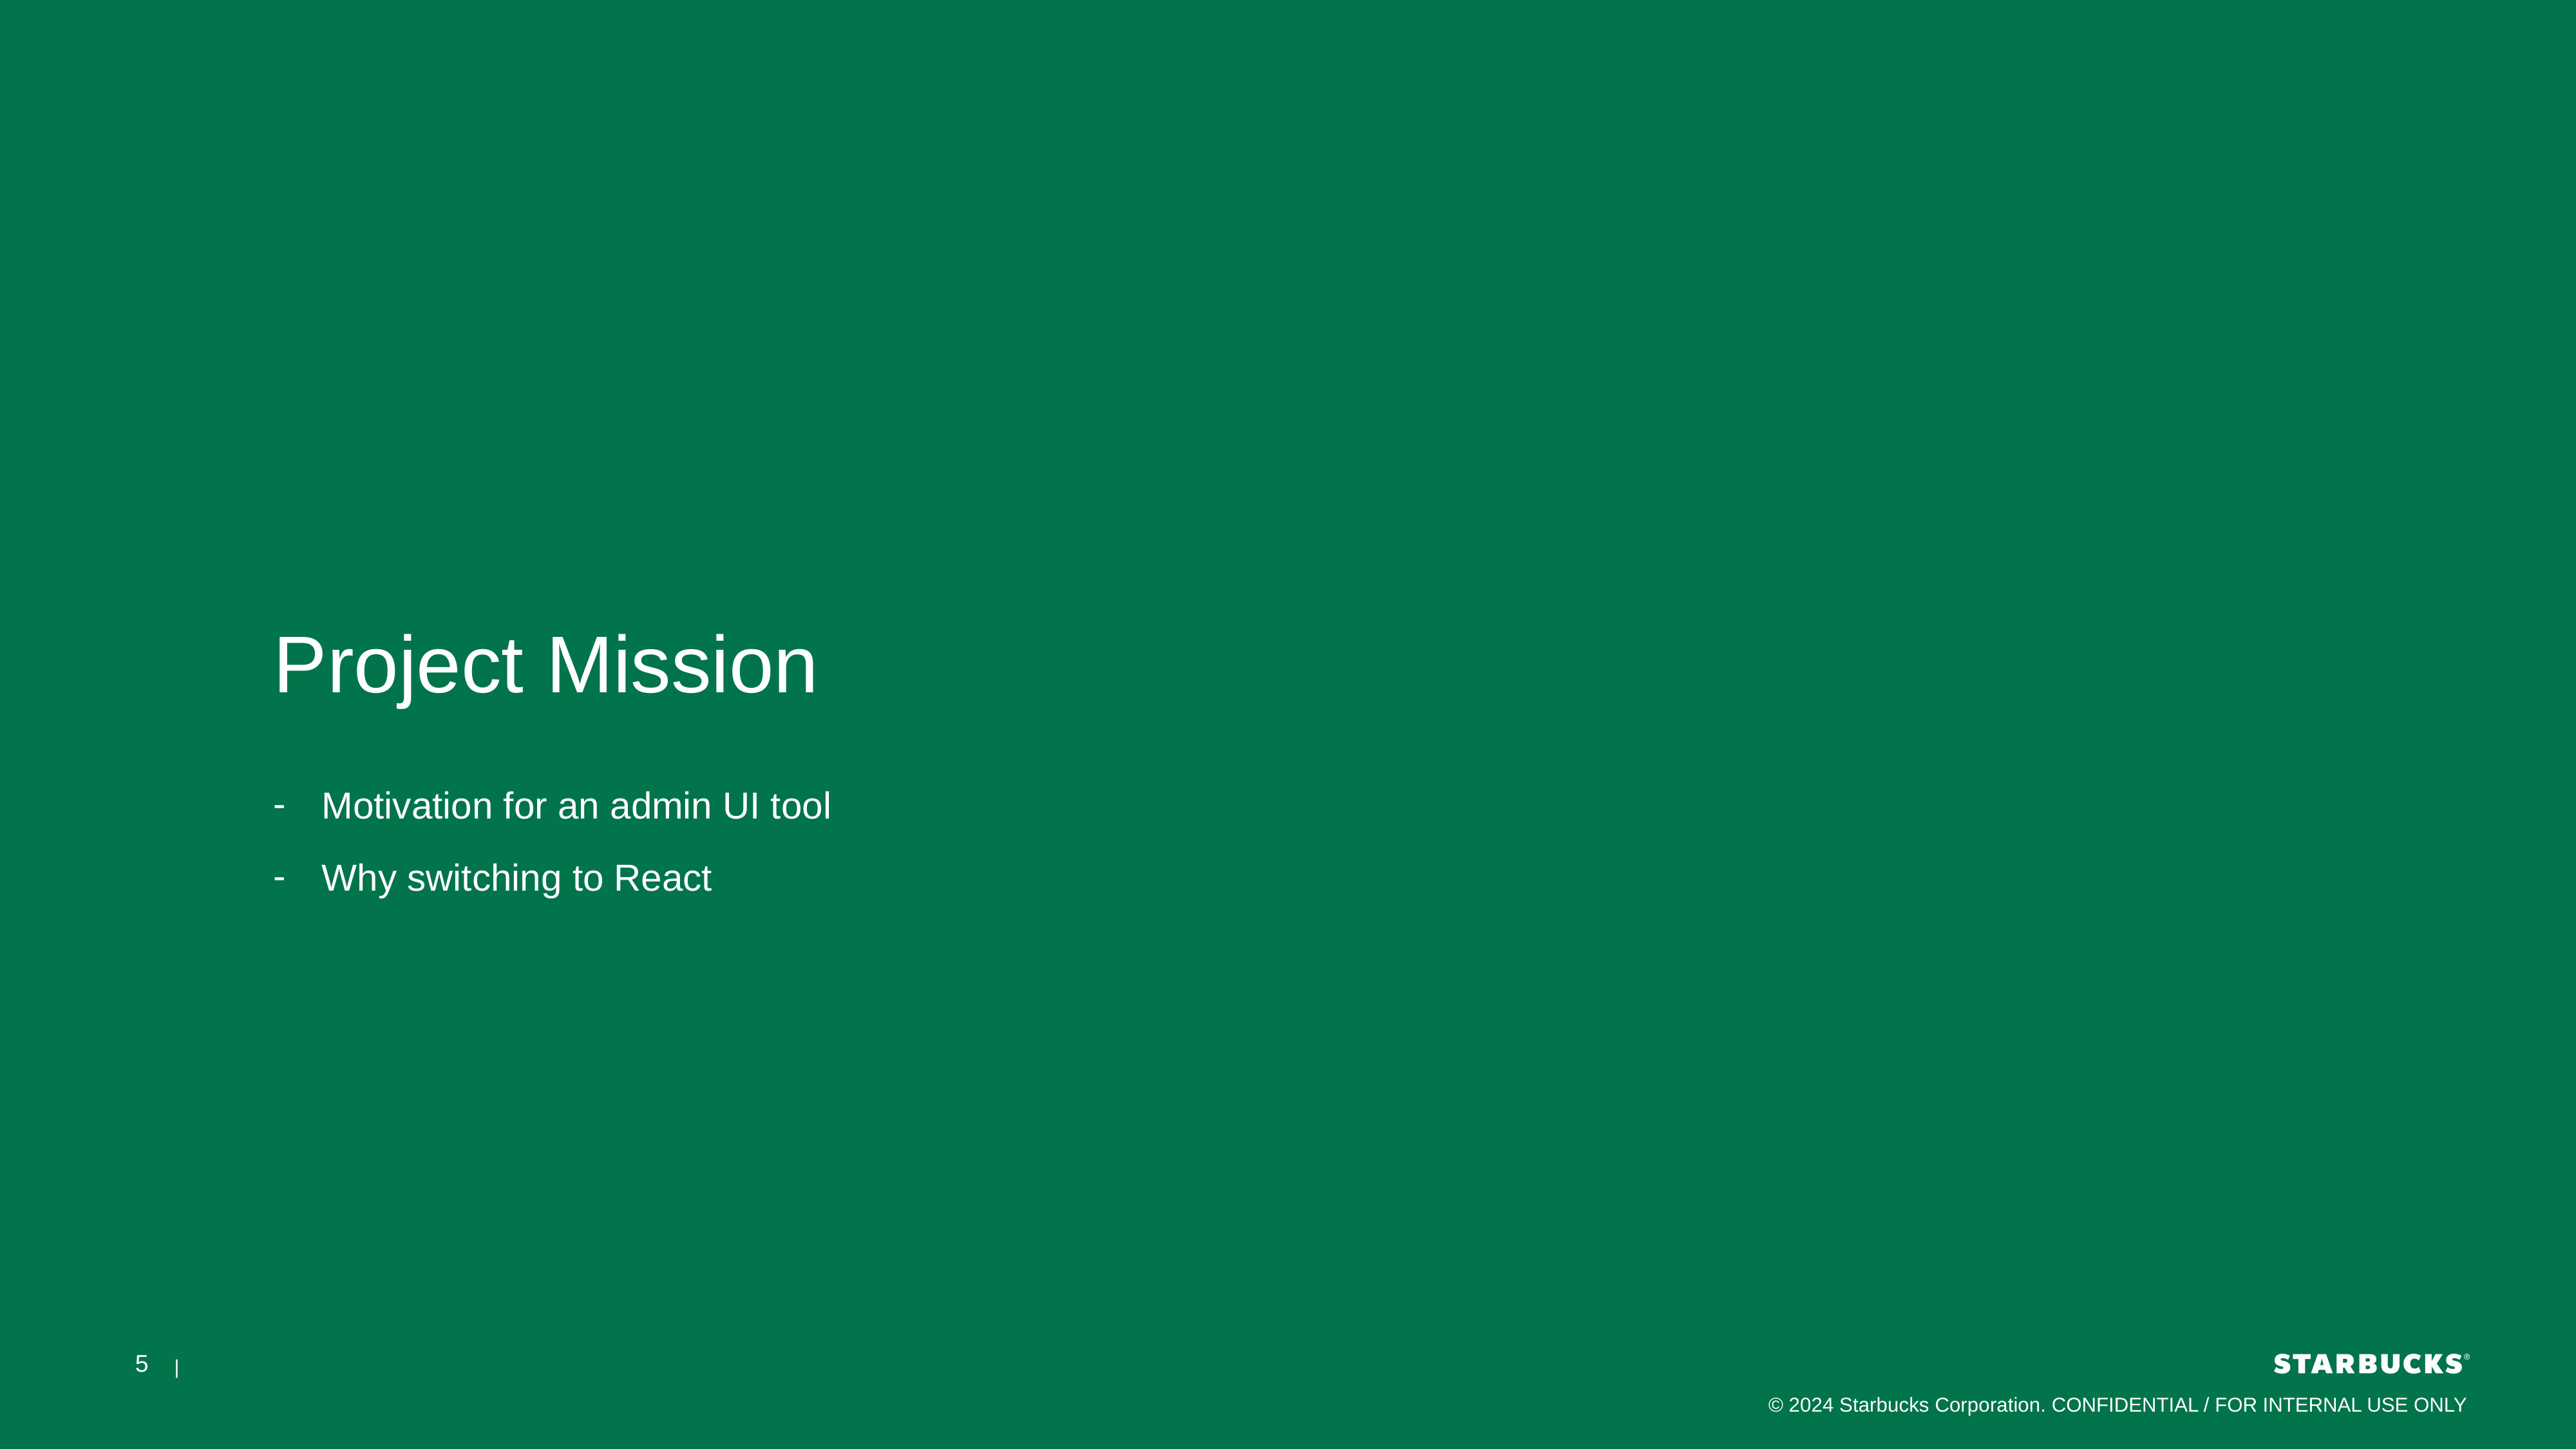

# Project Mission
Motivation for an admin UI tool
Why switching to React